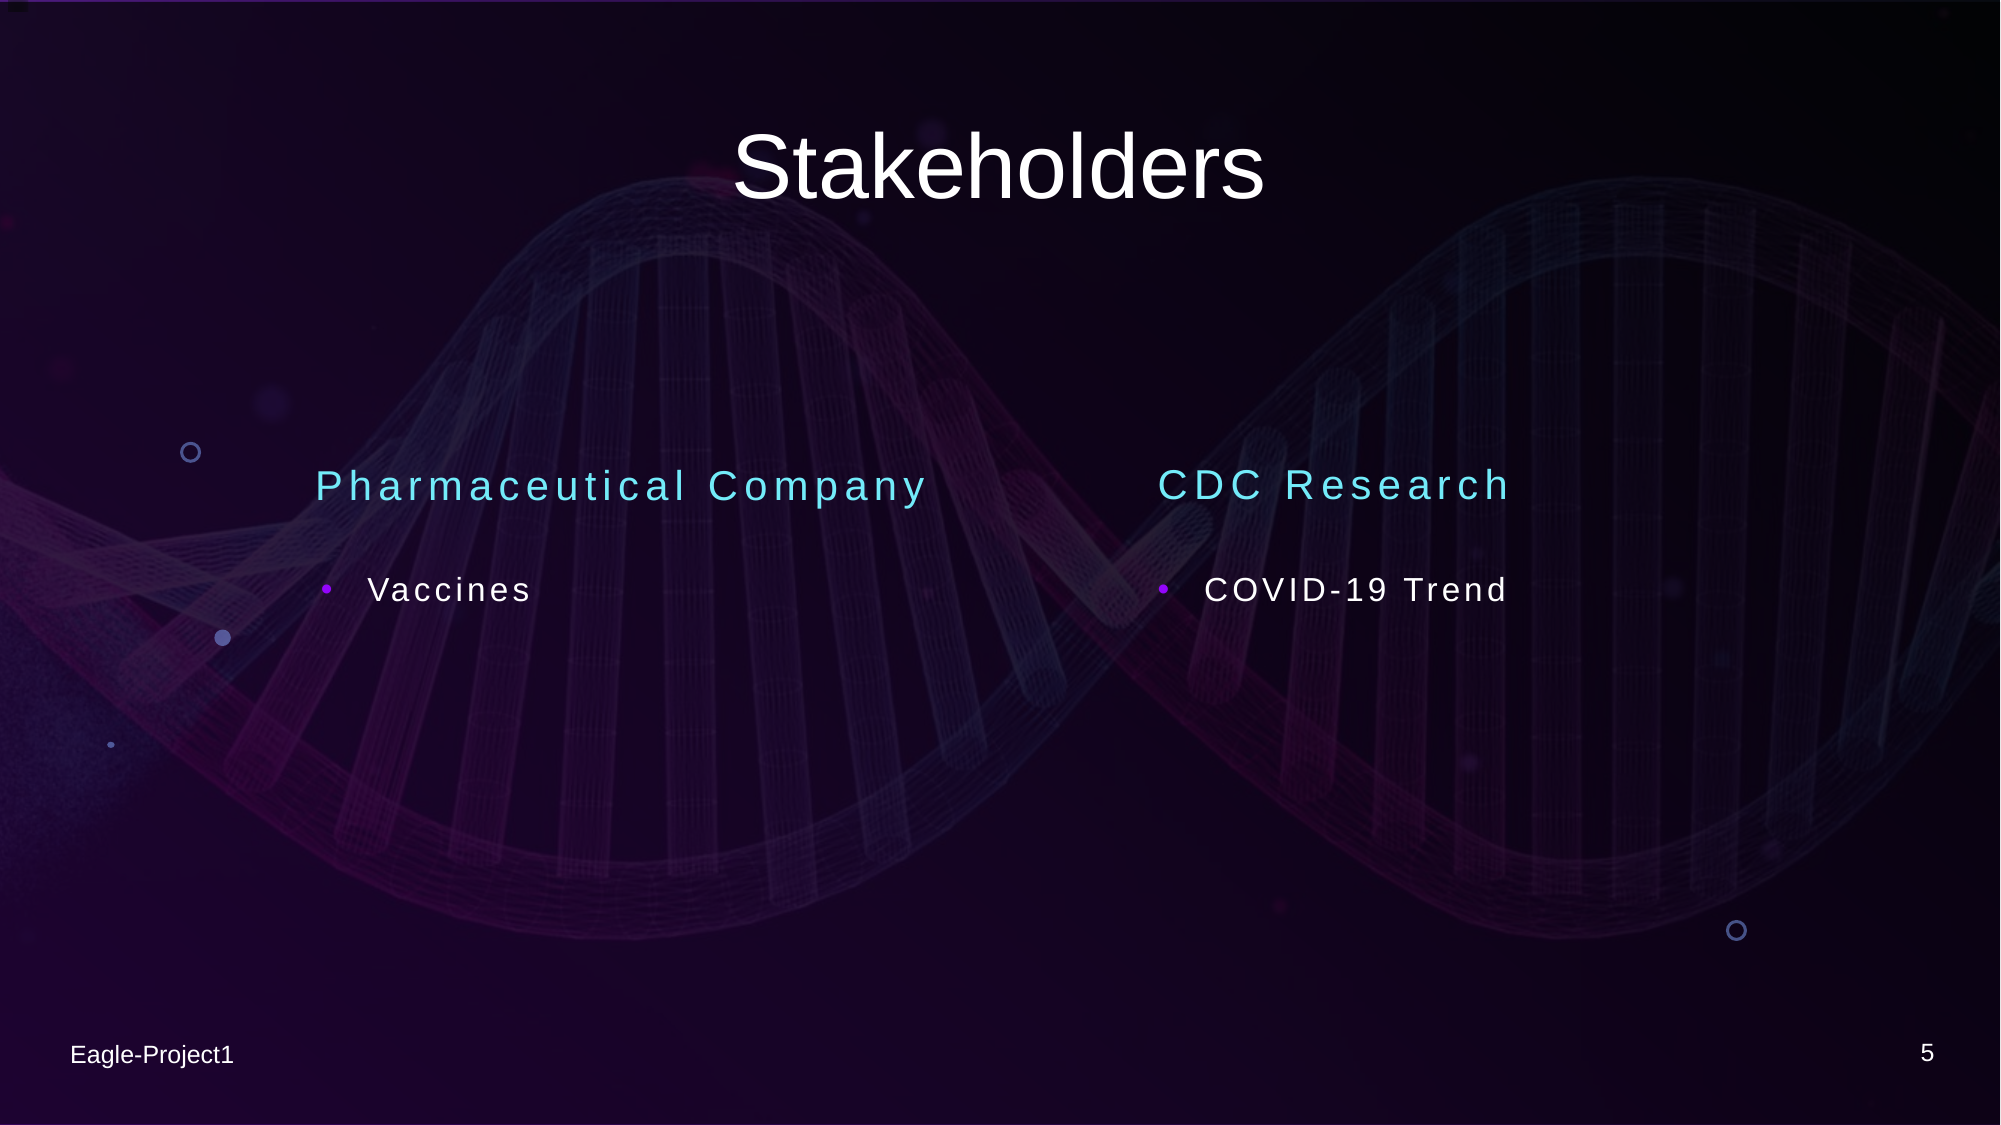

# Stakeholders
CDC Research
Pharmaceutical Company
Vaccines
COVID-19 Trend
5
Eagle-Project1